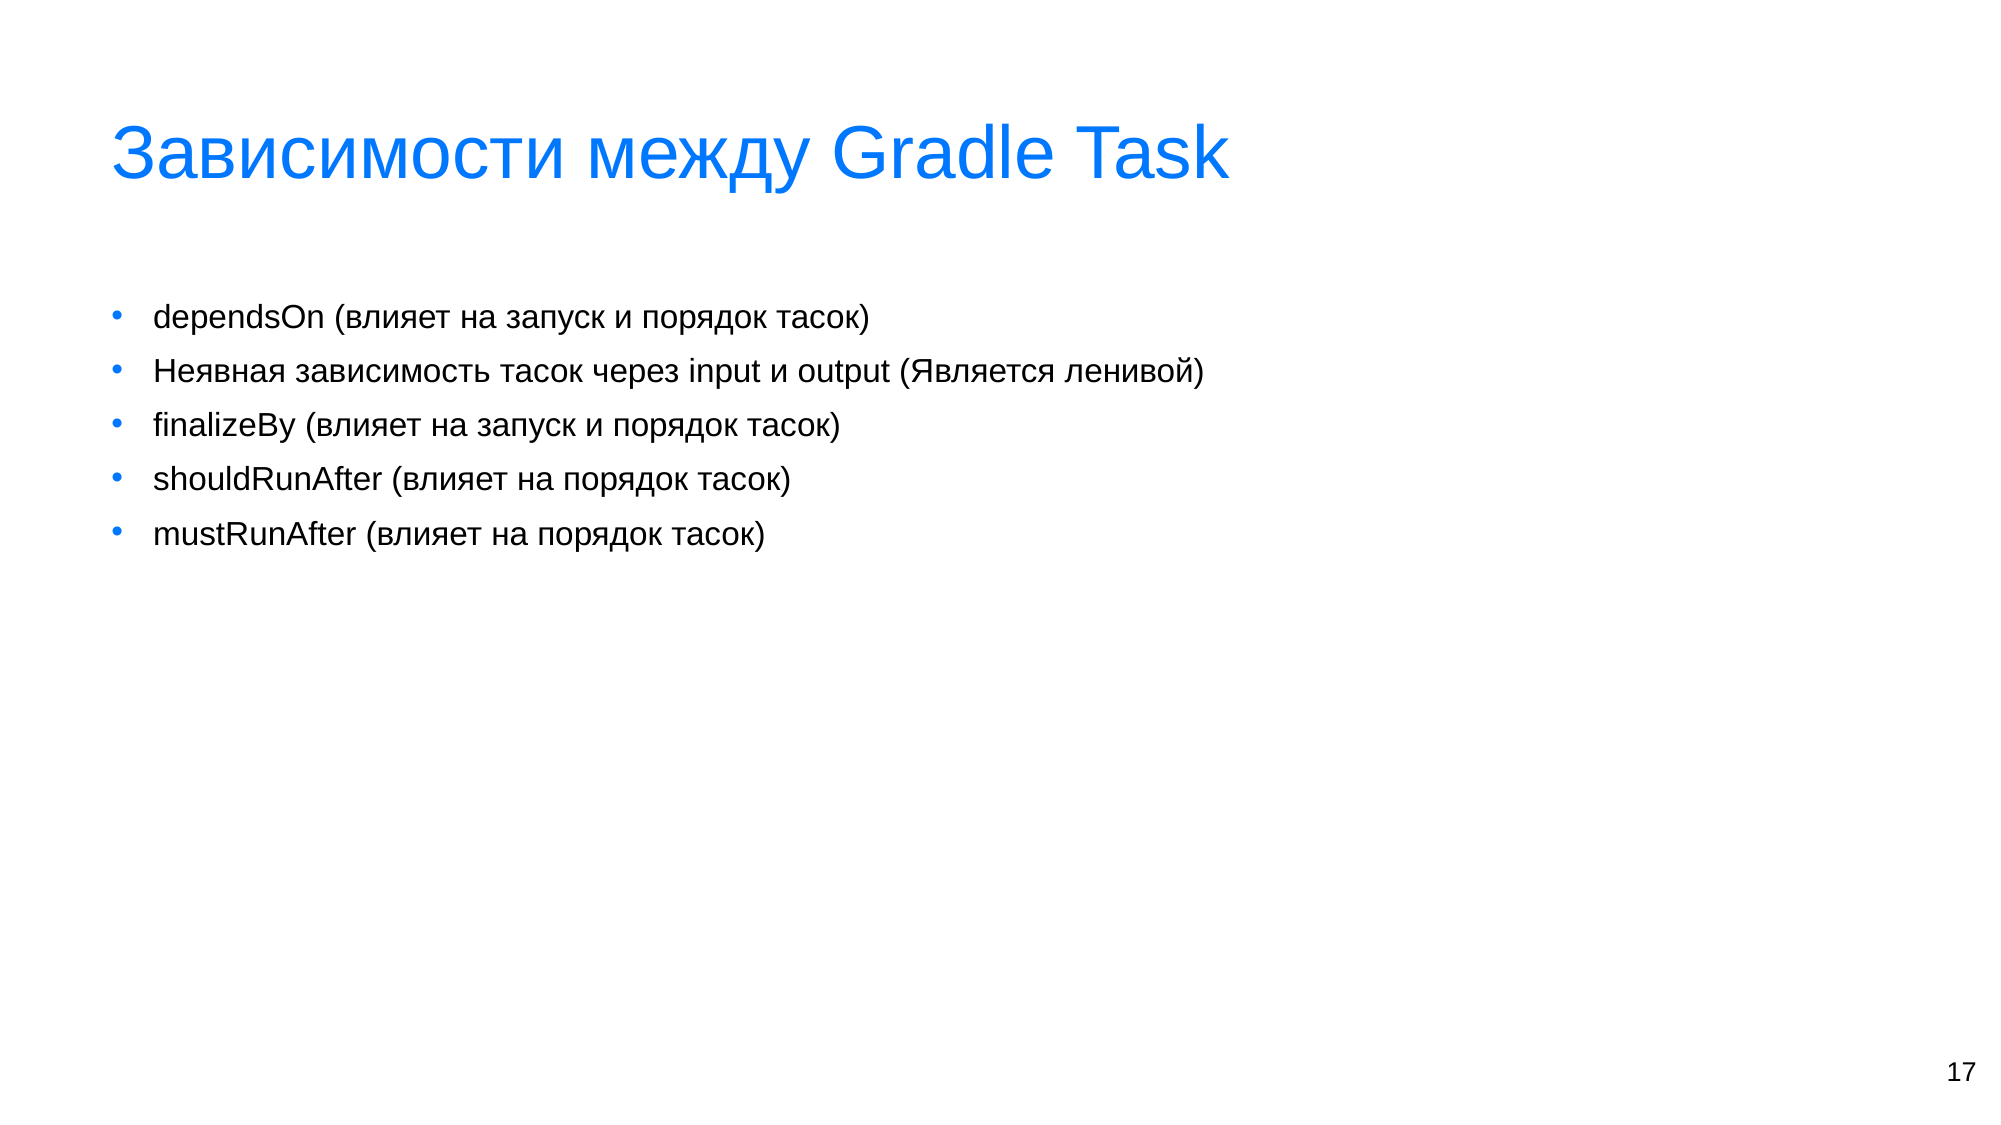

# Зависимости между Gradle Task

dependsOn (влияет на запуск и порядок тасок)
Неявная зависимость тасок через input и output (Является ленивой)
finalizeBy (влияет на запуск и порядок тасок)
shouldRunAfter (влияет на порядок тасок)
mustRunAfter (влияет на порядок тасок)

17